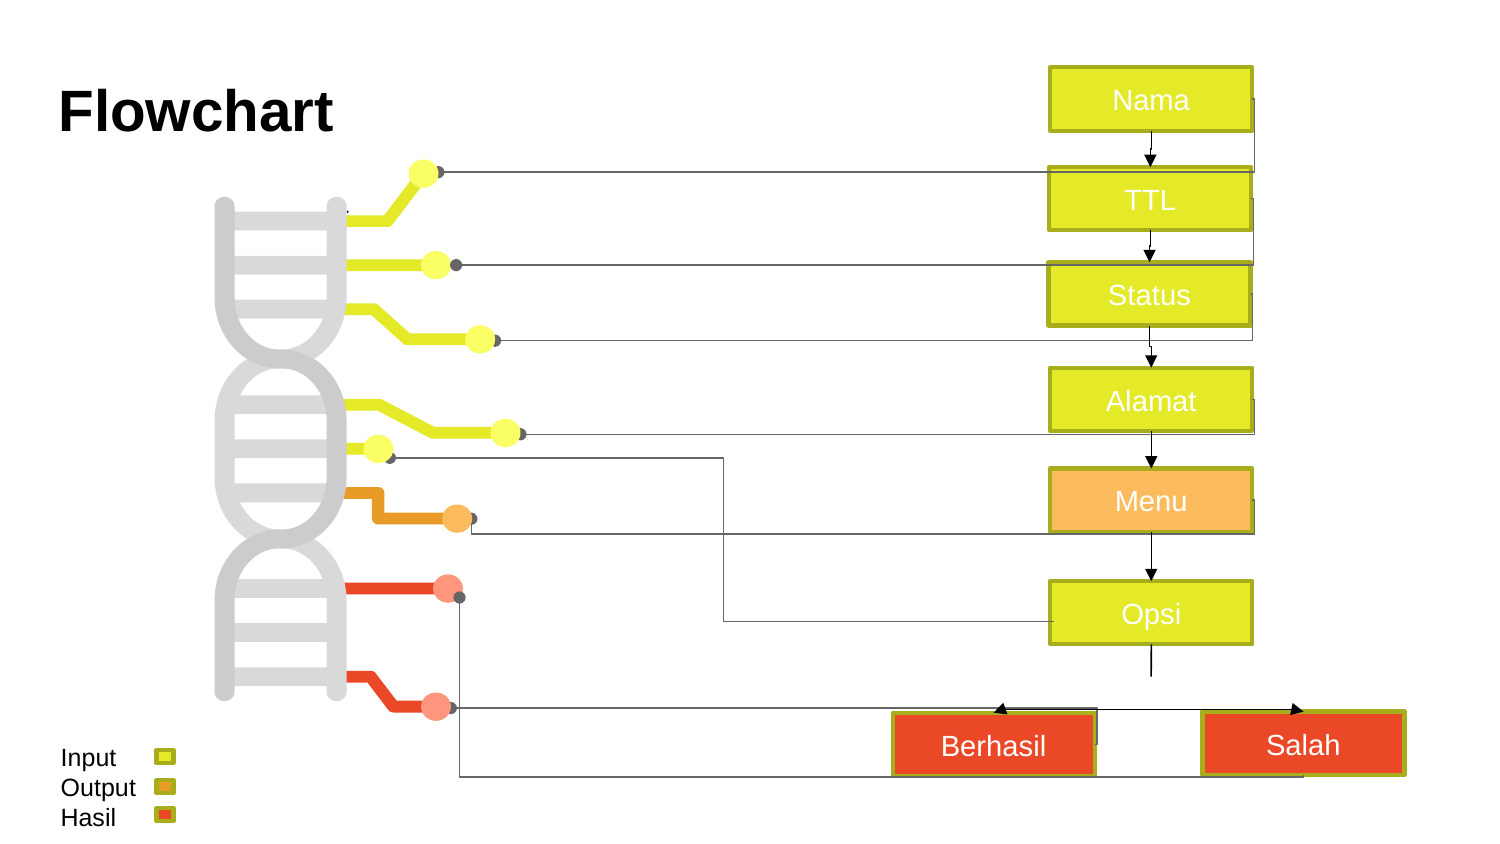

Nama
# Flowchart

TTL
Status
Alamat
Menu
Opsi
Input
Output
Hasil
Salah
Berhasil